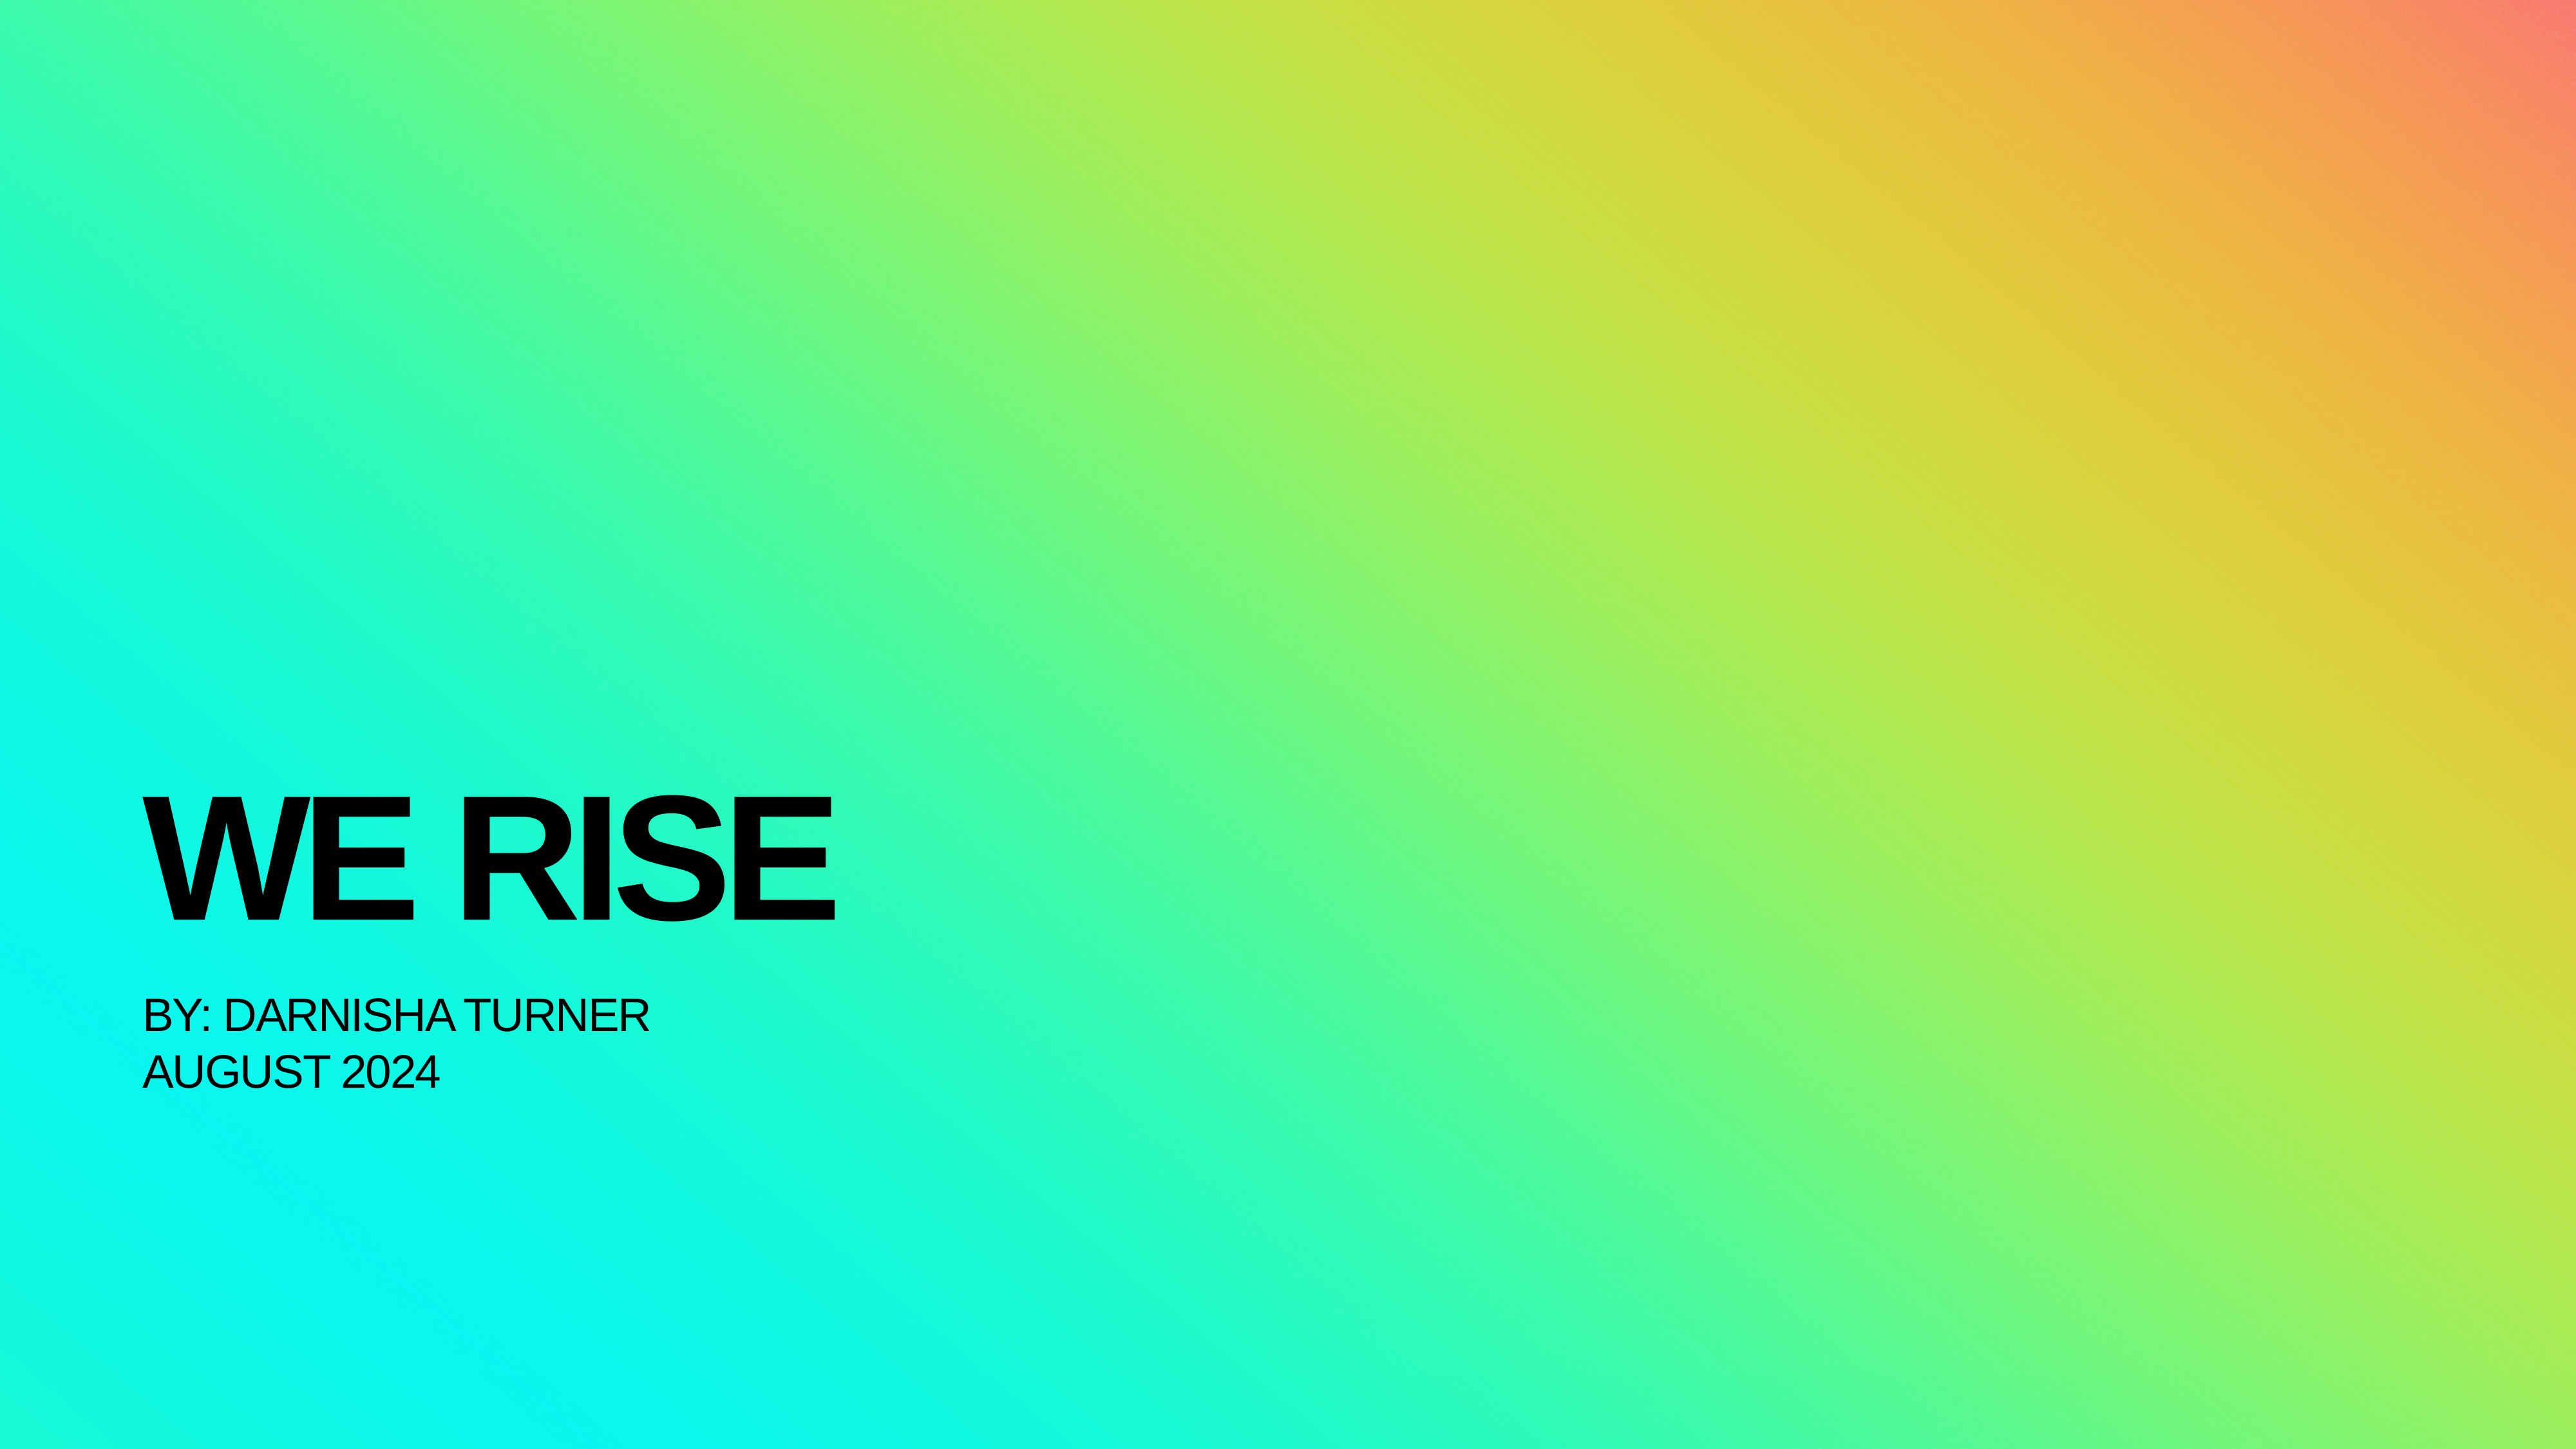

# We rise
By: Darnisha Turner
August 2024